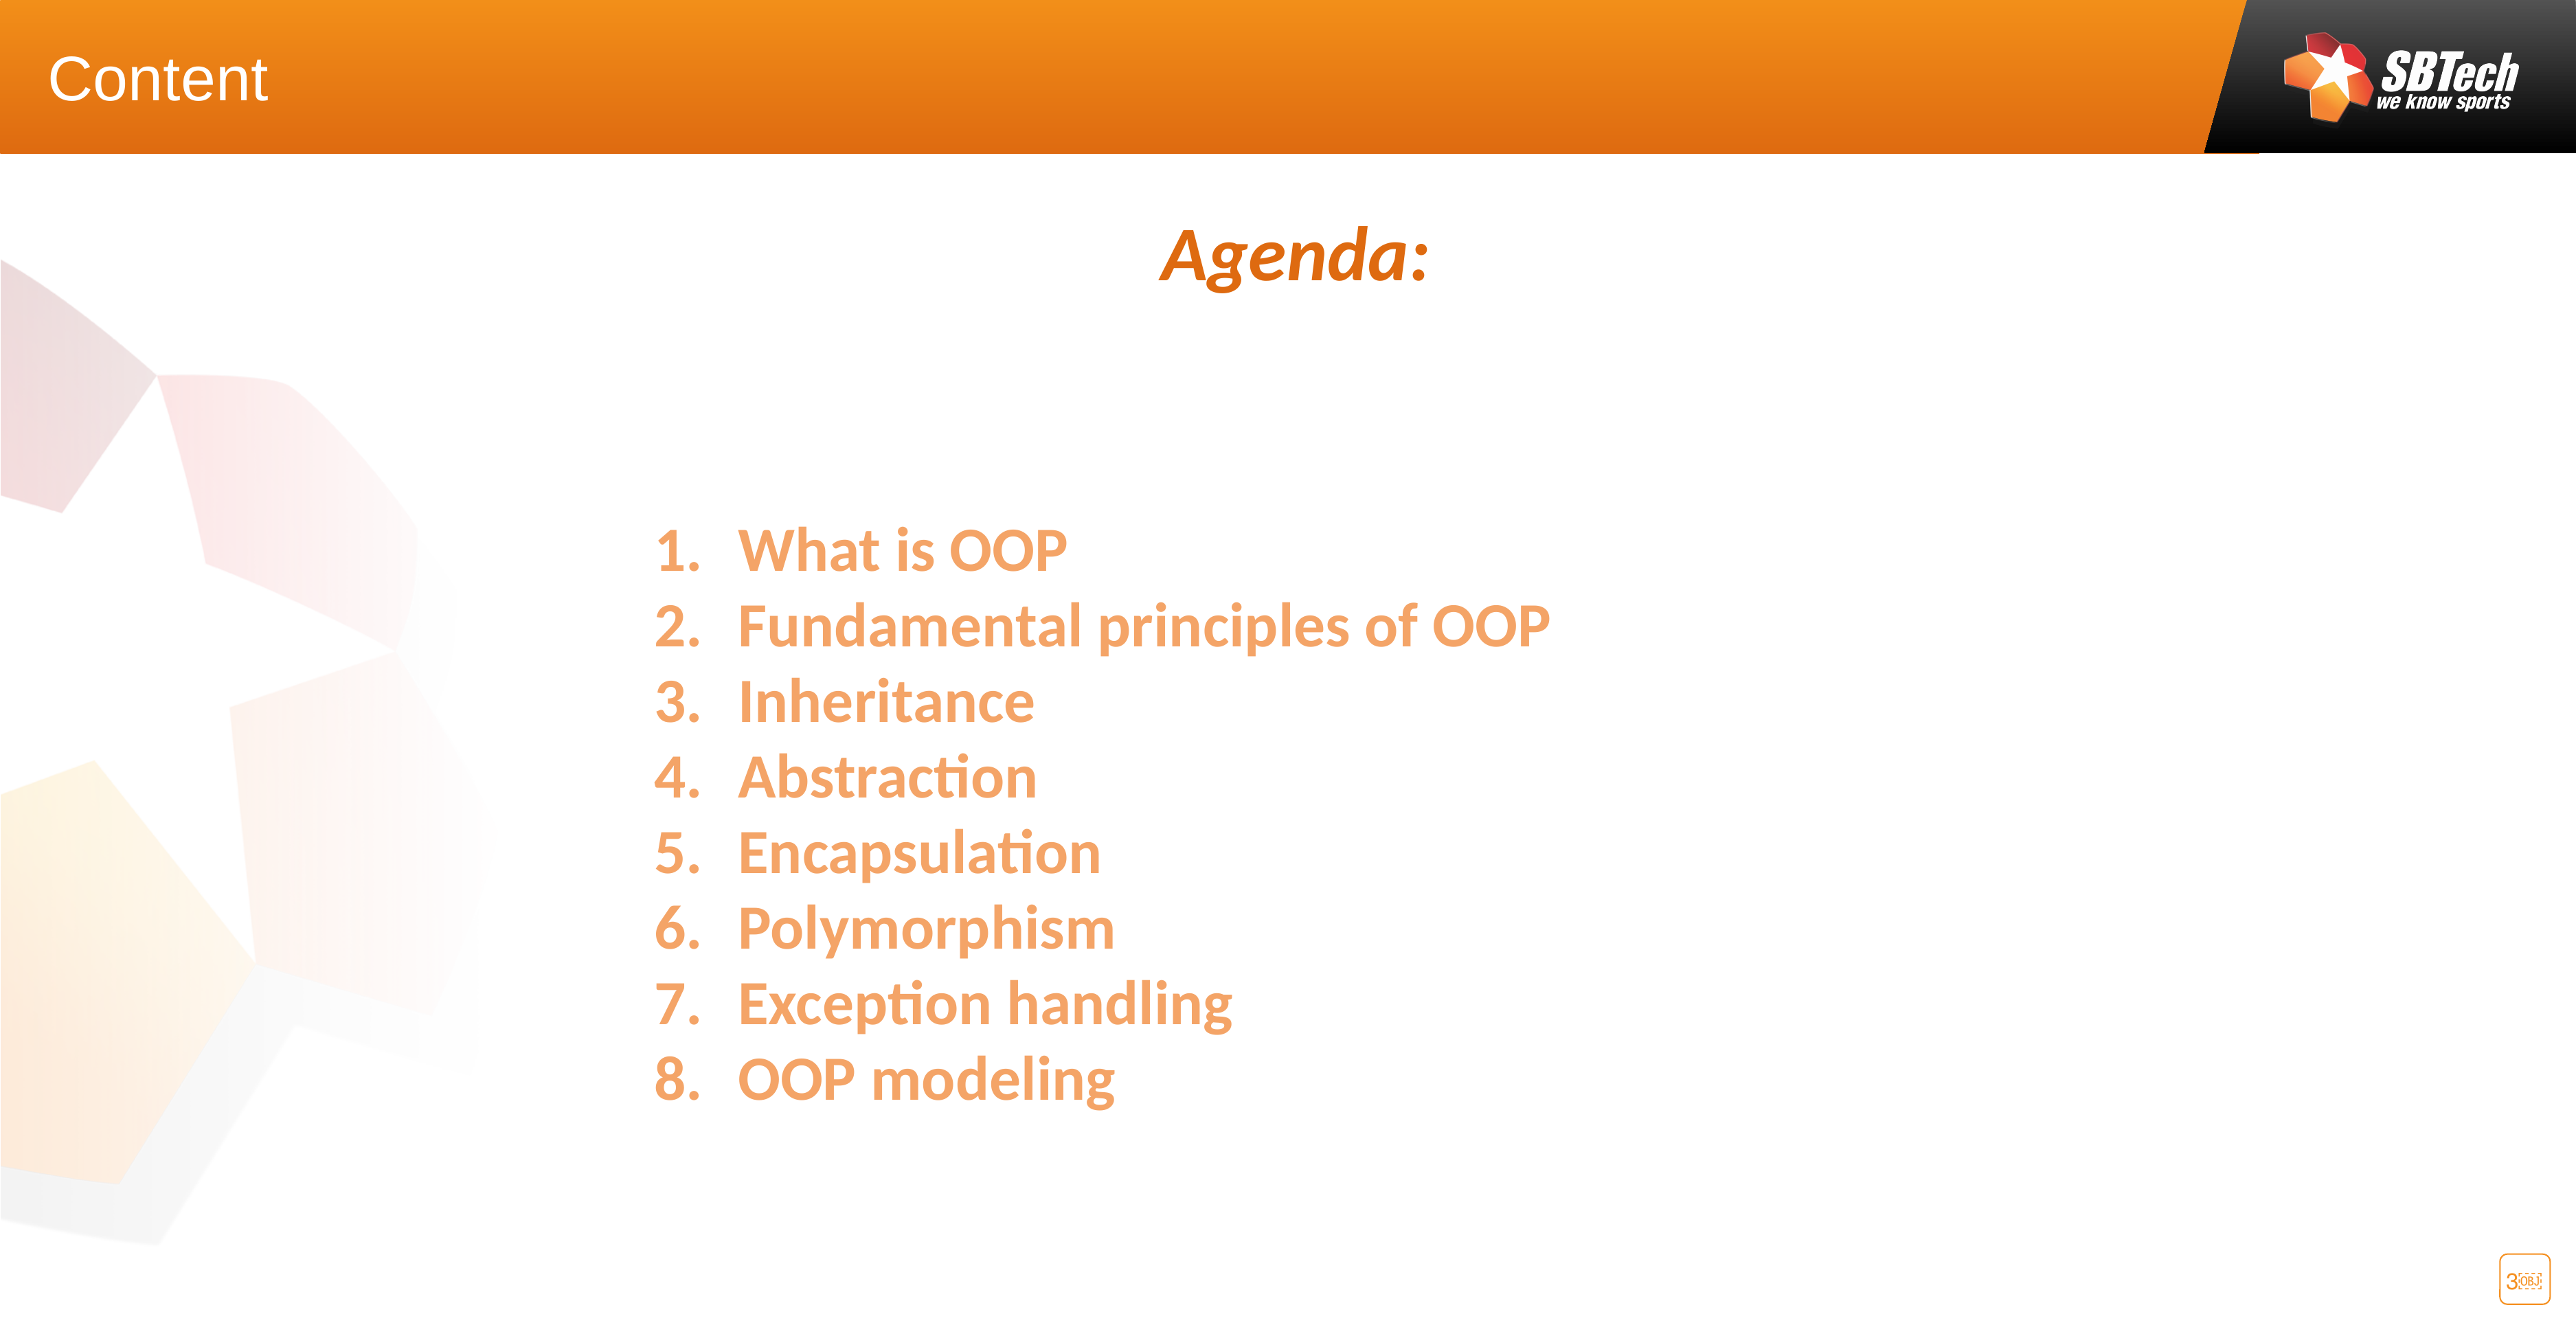

Content
Agenda:

What is OOP
Fundamental principles of OOP
Inheritance
Abstraction
Encapsulation
Polymorphism
Exception handling
OOP modeling